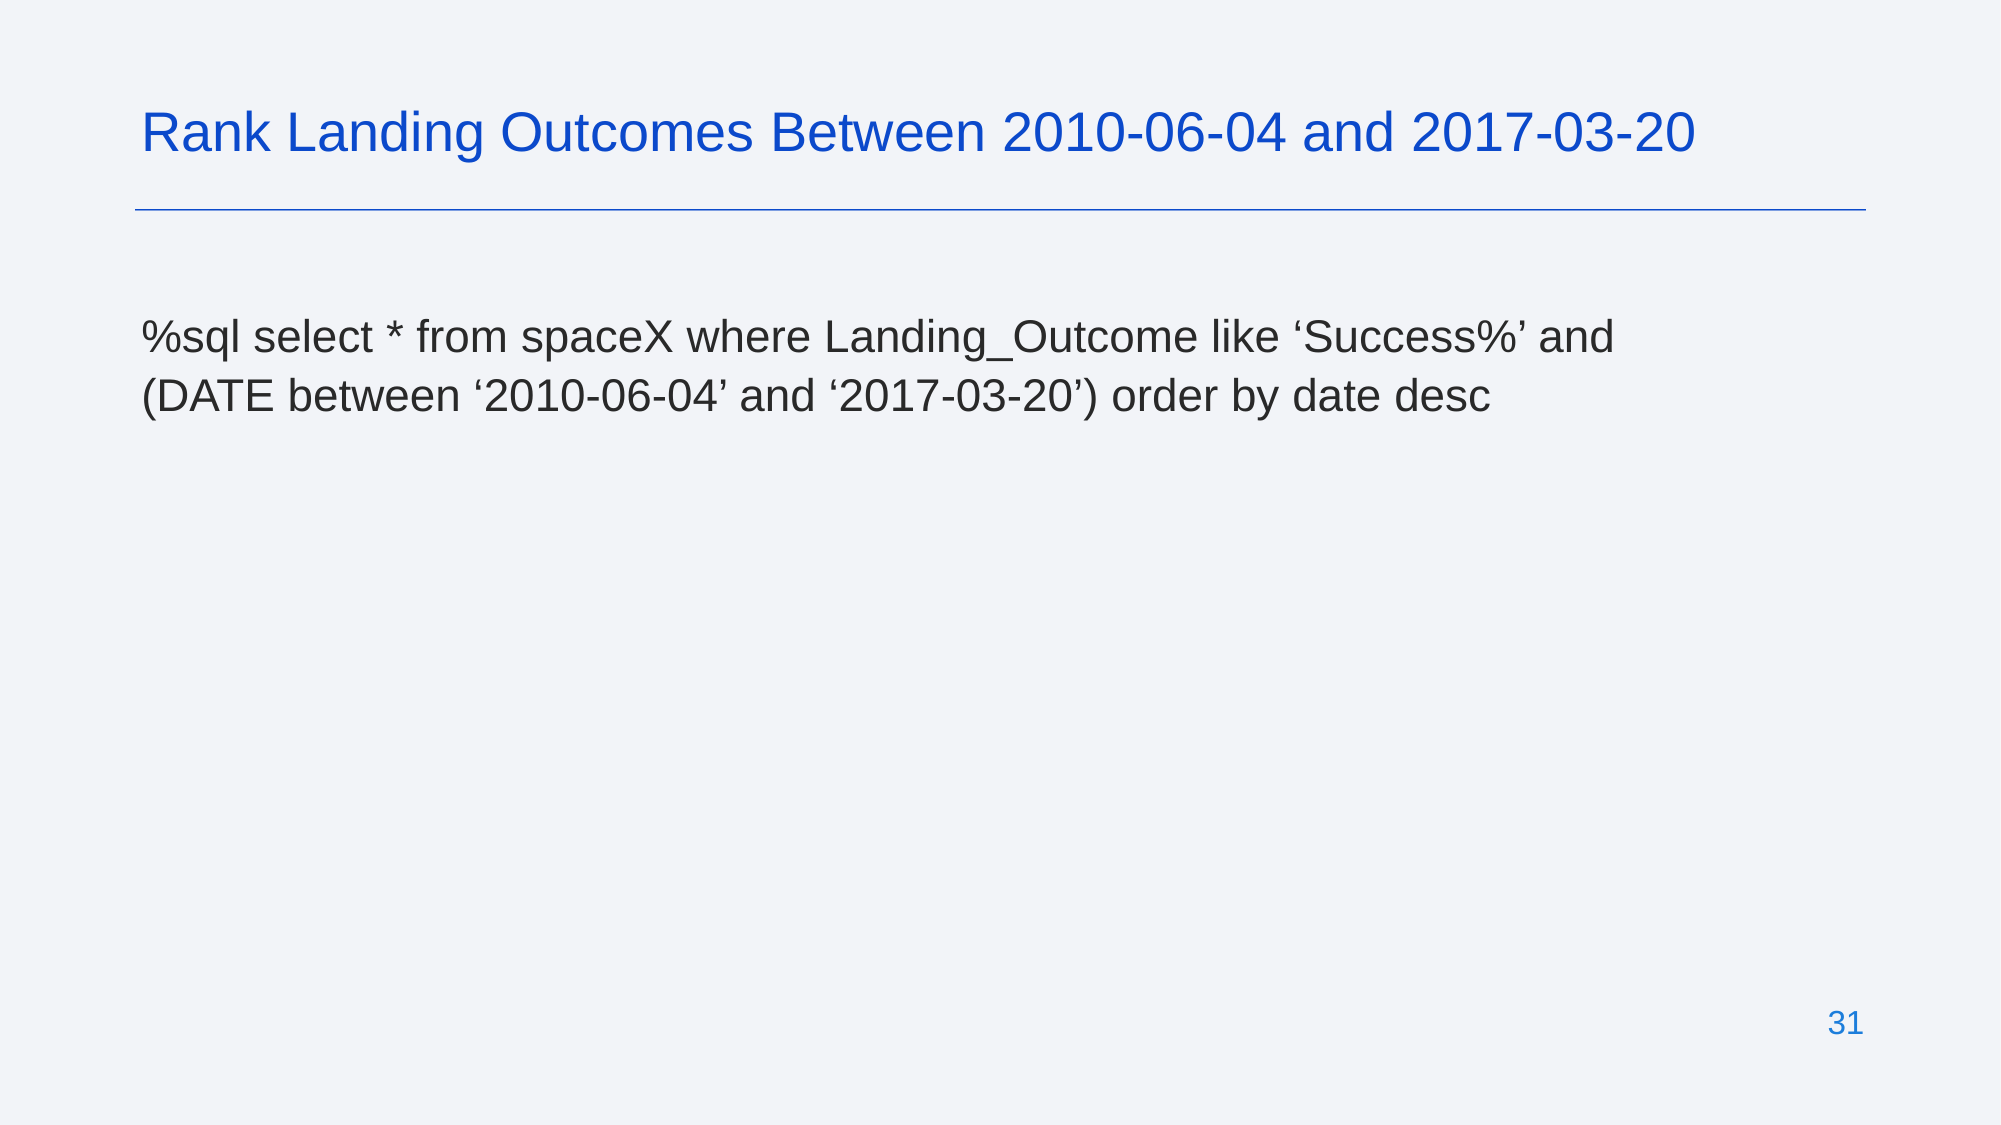

Rank Landing Outcomes Between 2010-06-04 and 2017-03-20
%sql select * from spaceX where Landing_Outcome like ‘Success%’ and (DATE between ‘2010-06-04’ and ‘2017-03-20’) order by date desc
31